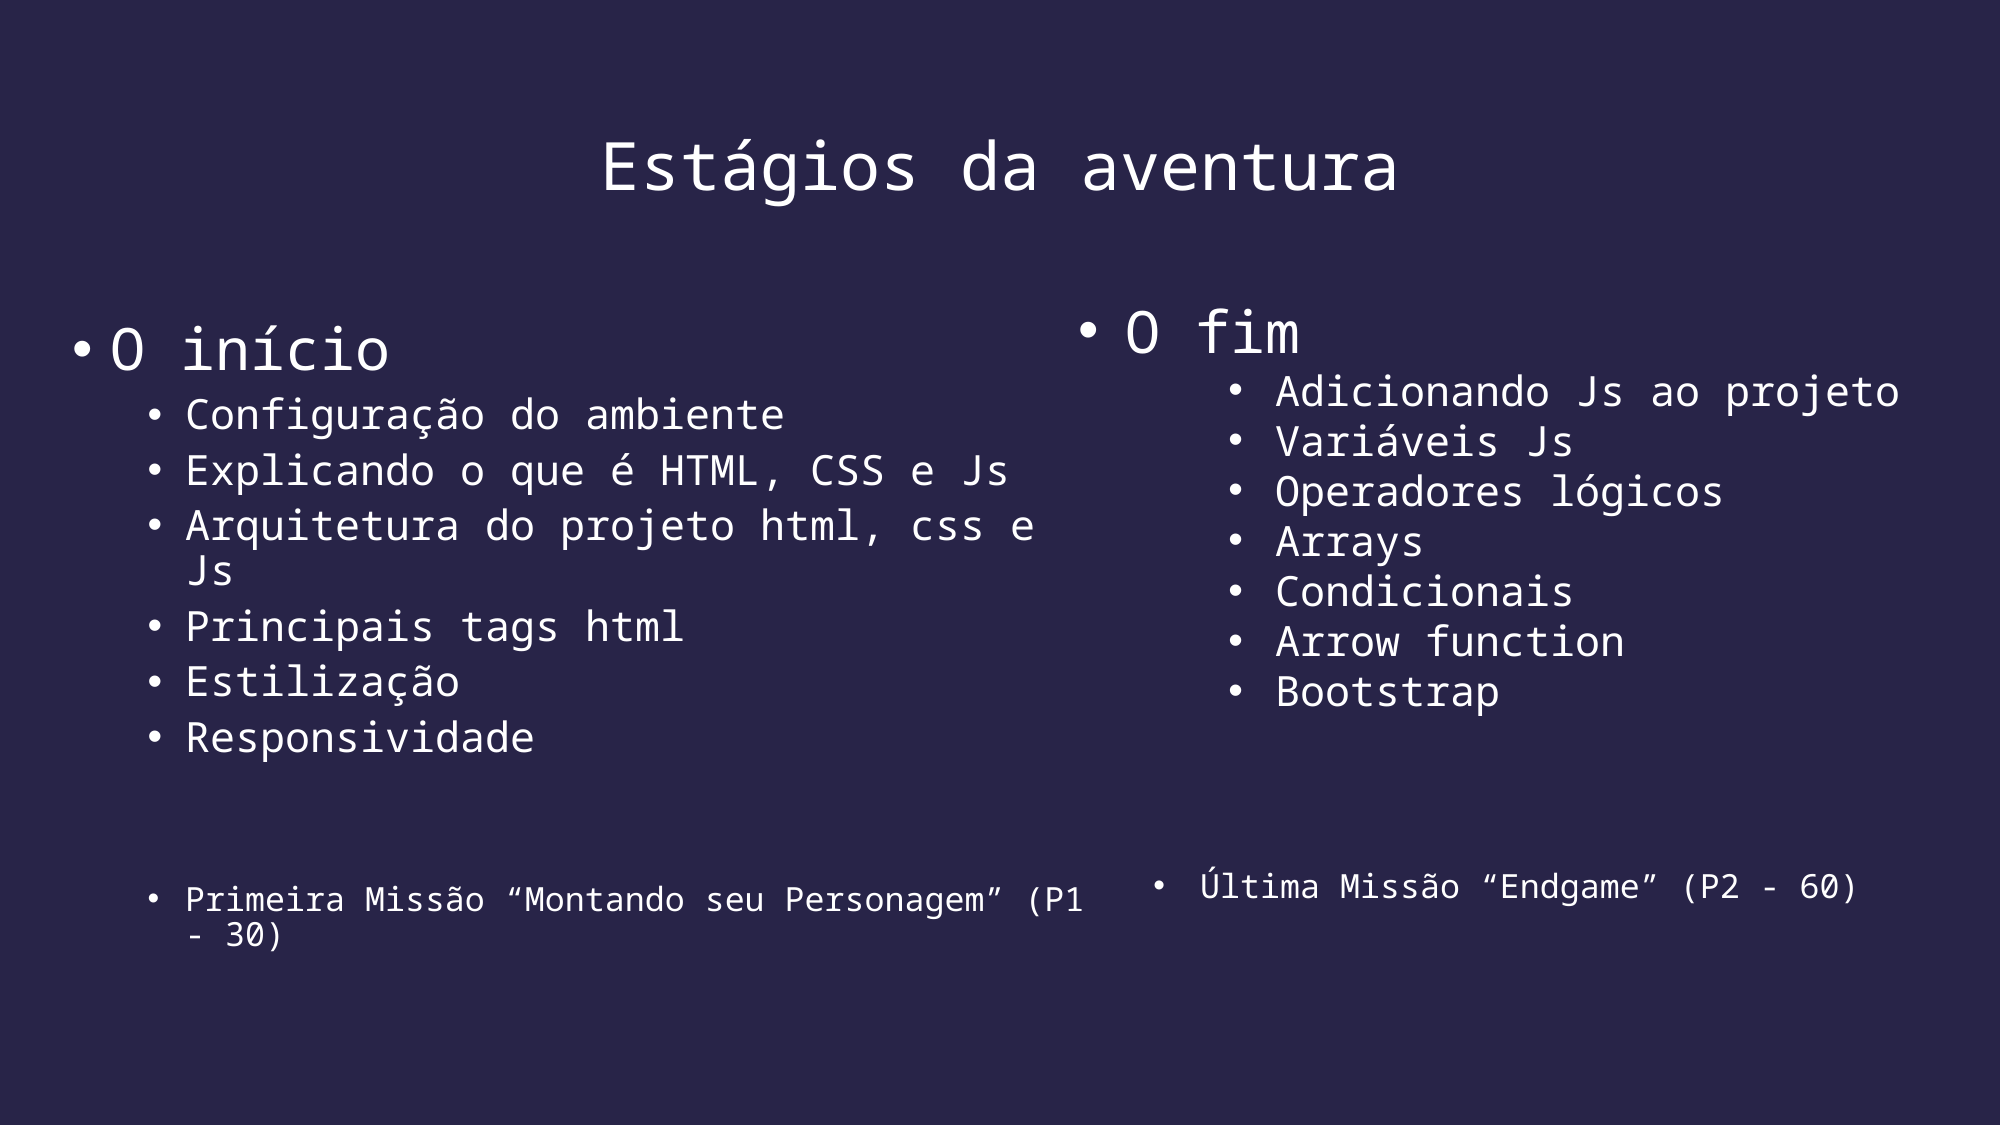

# Estágios da aventura
O fim
Adicionando Js ao projeto
Variáveis Js
Operadores lógicos
Arrays
Condicionais
Arrow function
Bootstrap

Última Missão “Endgame” (P2 - 60)
O início
Configuração do ambiente
Explicando o que é HTML, CSS e Js
Arquitetura do projeto html, css e Js
Principais tags html
Estilização
Responsividade

Primeira Missão “Montando seu Personagem” (P1 - 30)